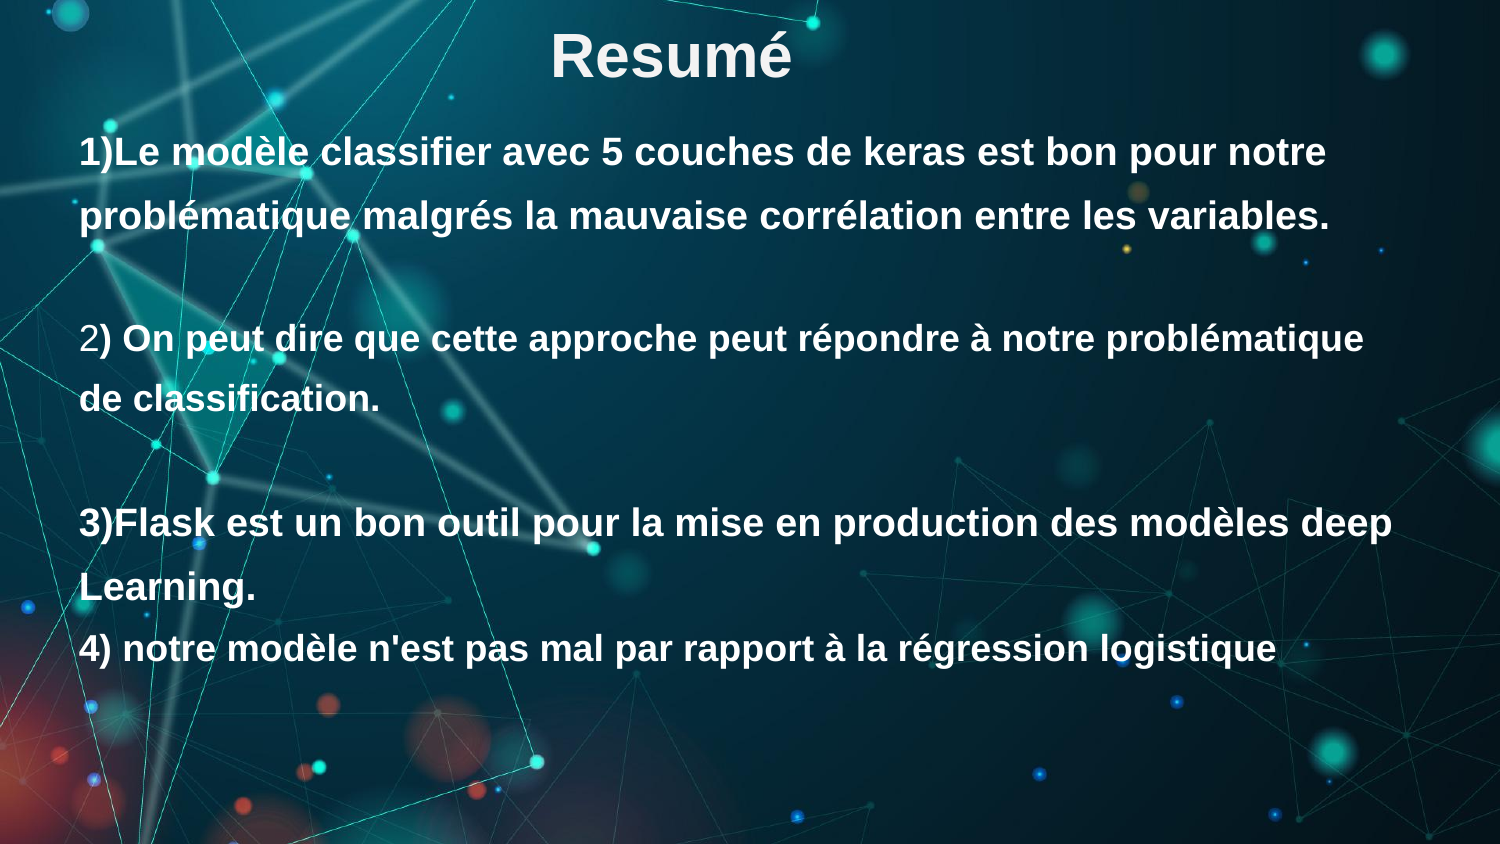

# Resumé
1)Le modèle classifier avec 5 couches de keras est bon pour notre problématique malgrés la mauvaise corrélation entre les variables.

2) On peut dire que cette approche peut répondre à notre problématique de classification.

3)Flask est un bon outil pour la mise en production des modèles deep Learning.
4) notre modèle n'est pas mal par rapport à la régression logistique